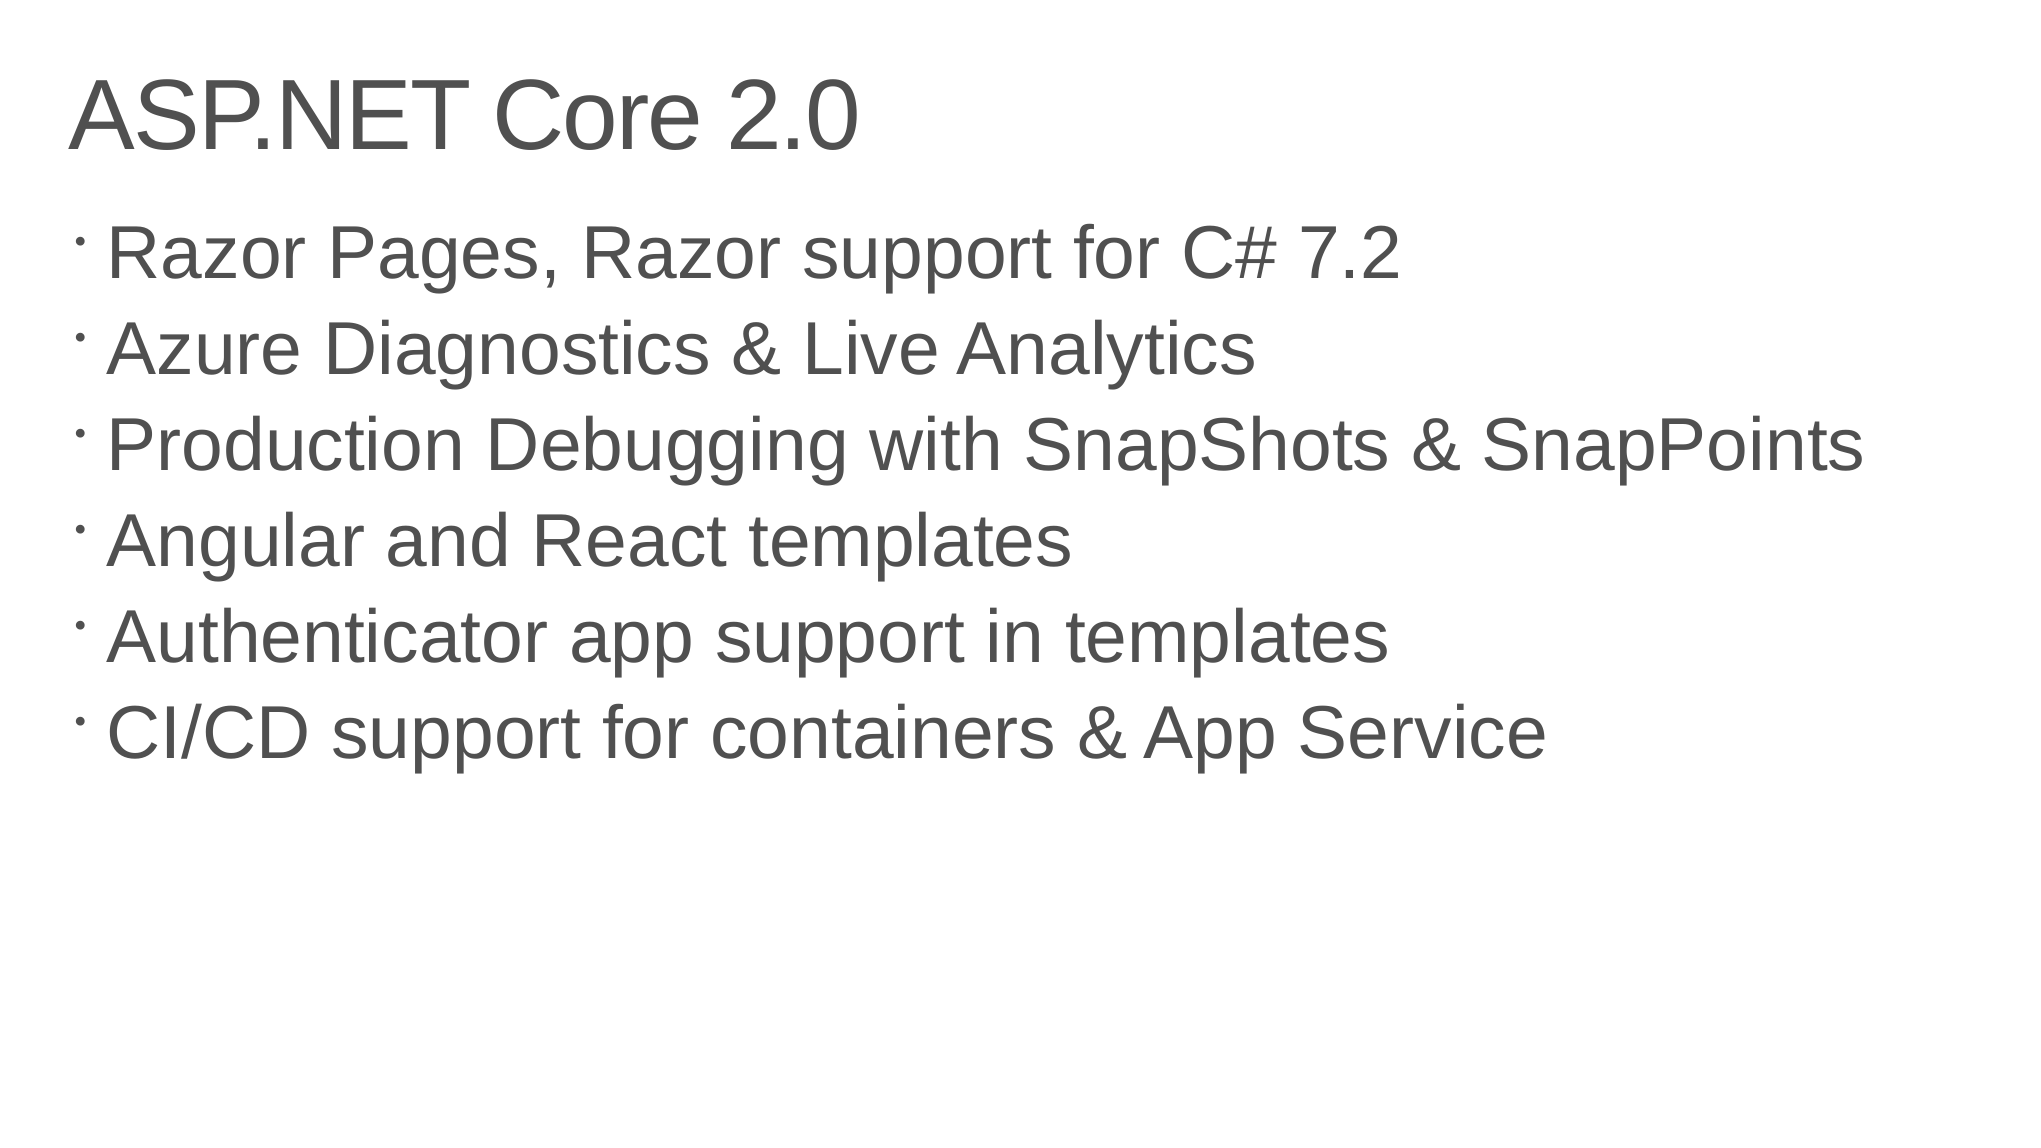

# ASP.NET Core 2.0
Razor Pages, Razor support for C# 7.2
Azure Diagnostics & Live Analytics
Production Debugging with SnapShots & SnapPoints
Angular and React templates
Authenticator app support in templates
CI/CD support for containers & App Service